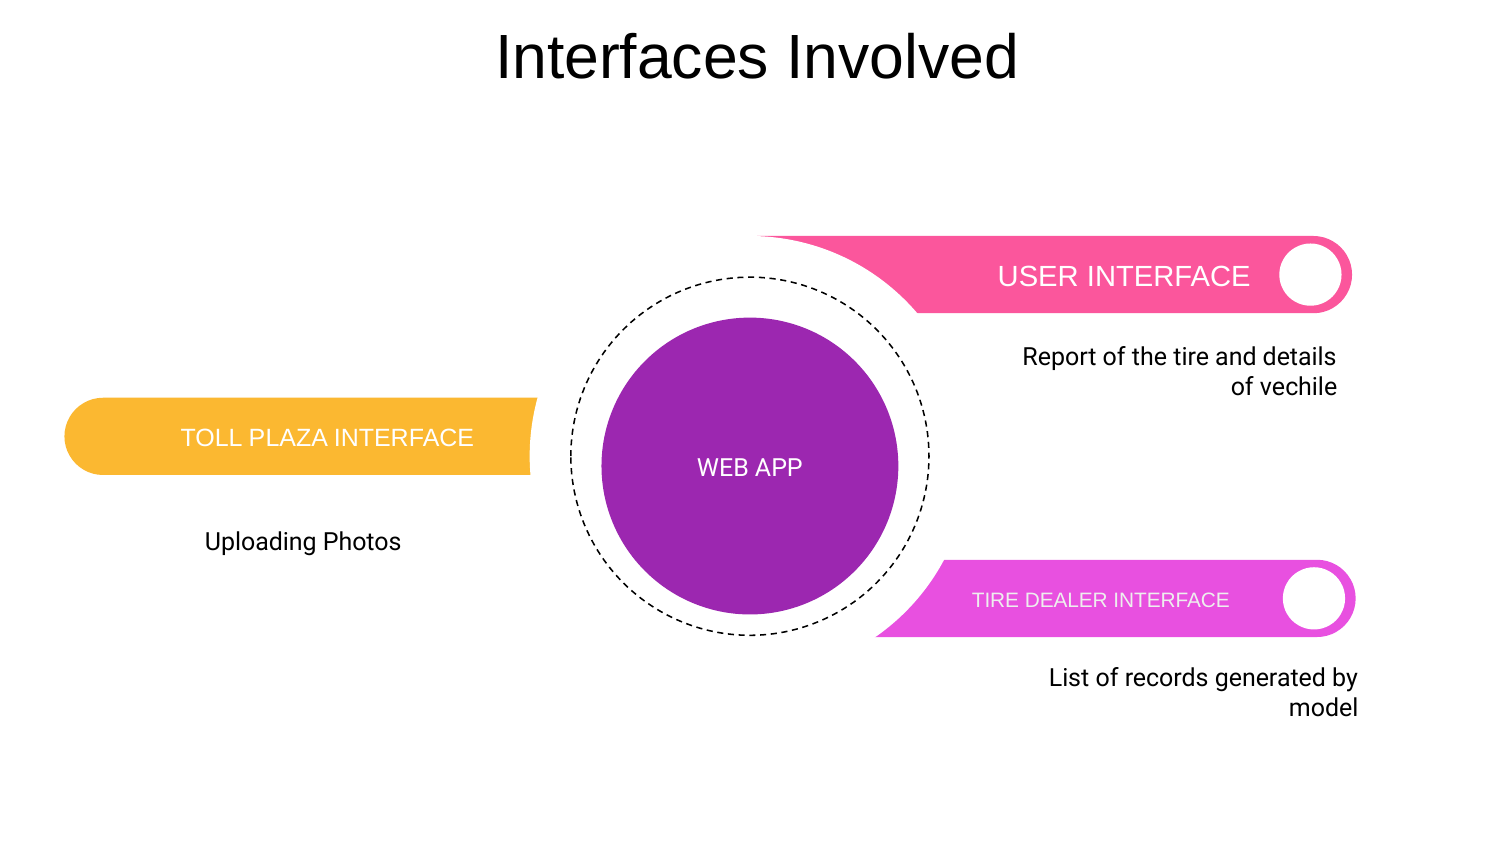

Interfaces Involved

WEB APP

USER INTERFACE

Report of the tire and details of vechile

TOLL PLAZA INTERFACE
Uploading Photos

List of records generated by model
TIRE DEALER INTERFACE